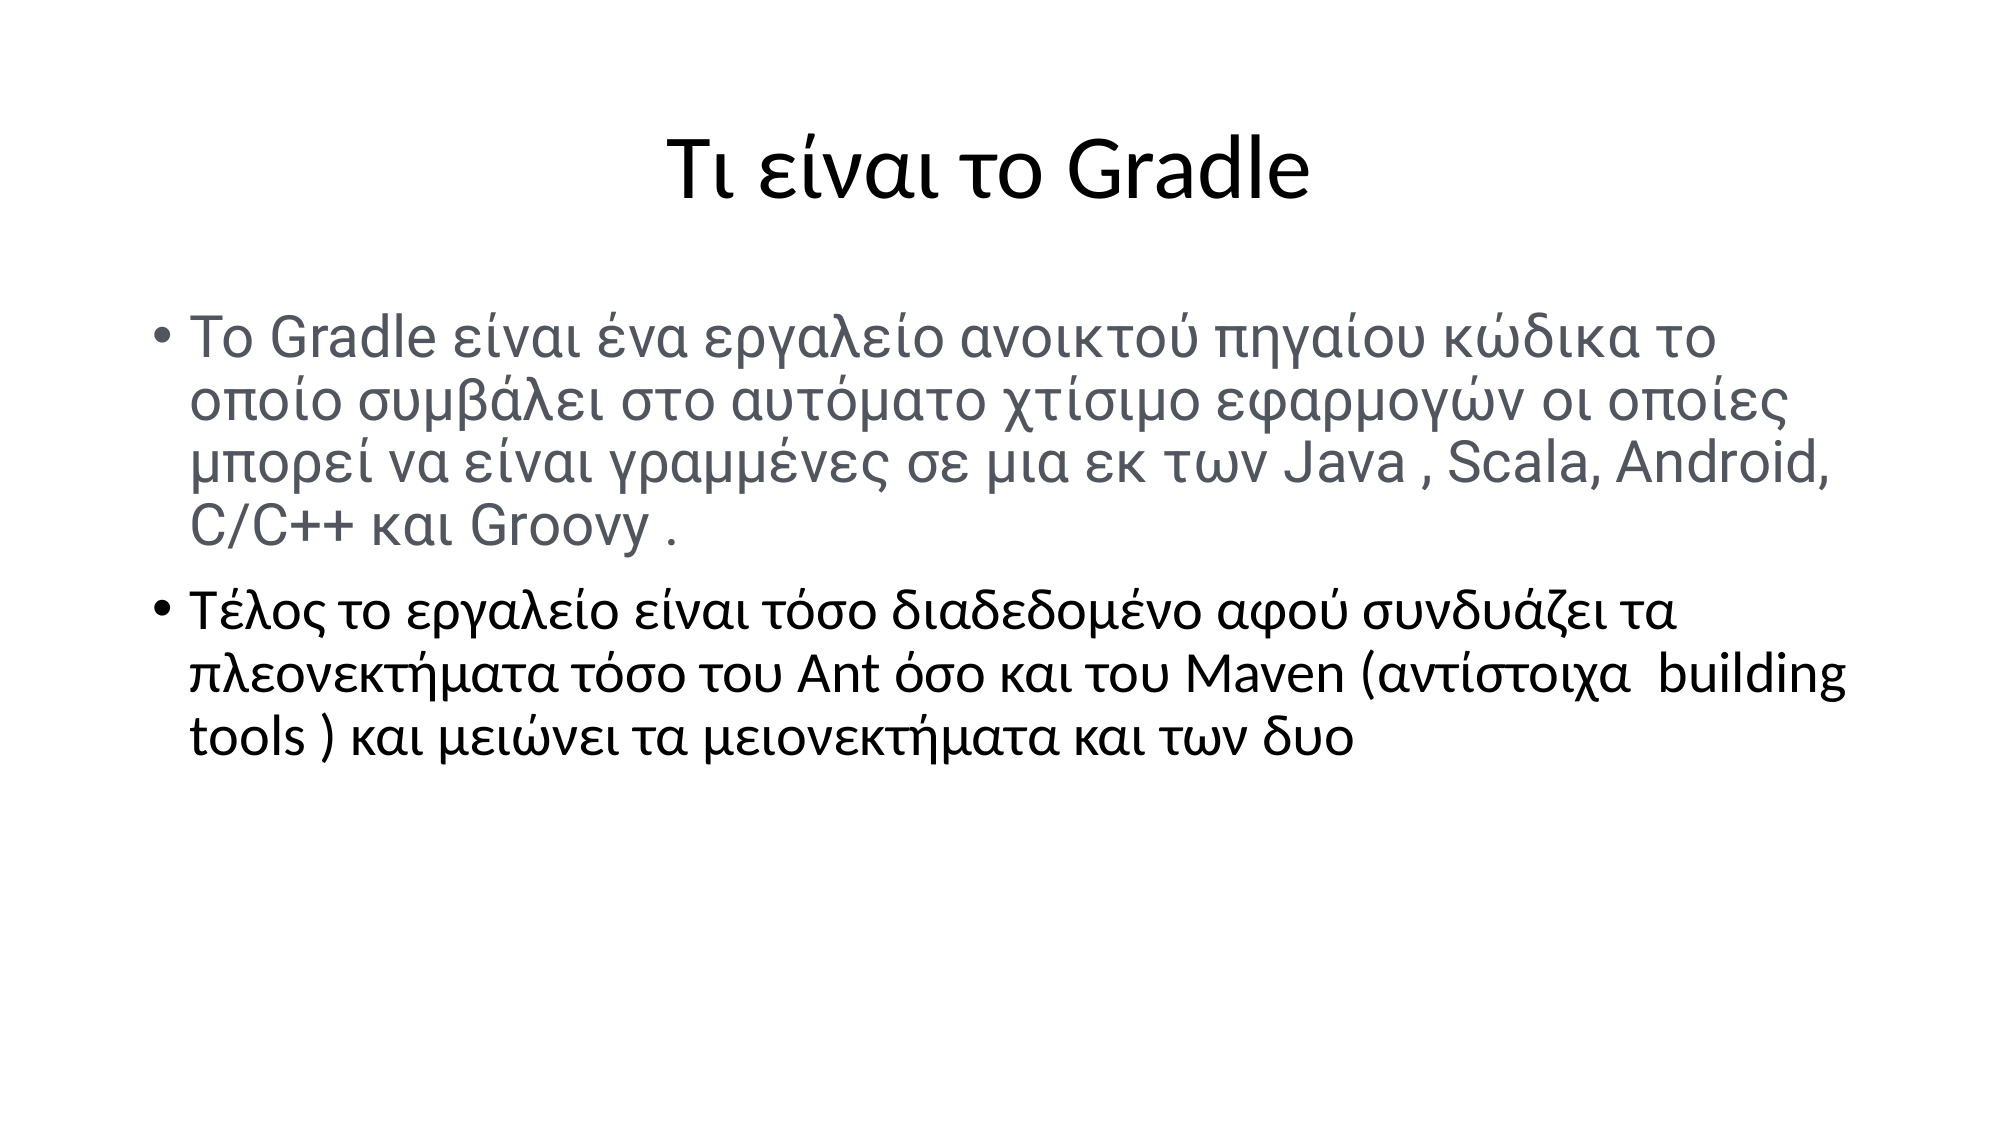

# Τι είναι το Gradle
Το Gradle είναι ένα εργαλείο ανοικτού πηγαίου κώδικα το οποίο συμβάλει στο αυτόματο χτίσιμο εφαρμογών οι οποίες μπορεί να είναι γραμμένες σε μια εκ των Java , Scala, Android, C/C++ και Groovy .
Τέλος το εργαλείο είναι τόσο διαδεδομένο αφού συνδυάζει τα πλεονεκτήματα τόσο του Ant όσο και του Maven (αντίστοιχα  building tools ) και μειώνει τα μειονεκτήματα και των δυο